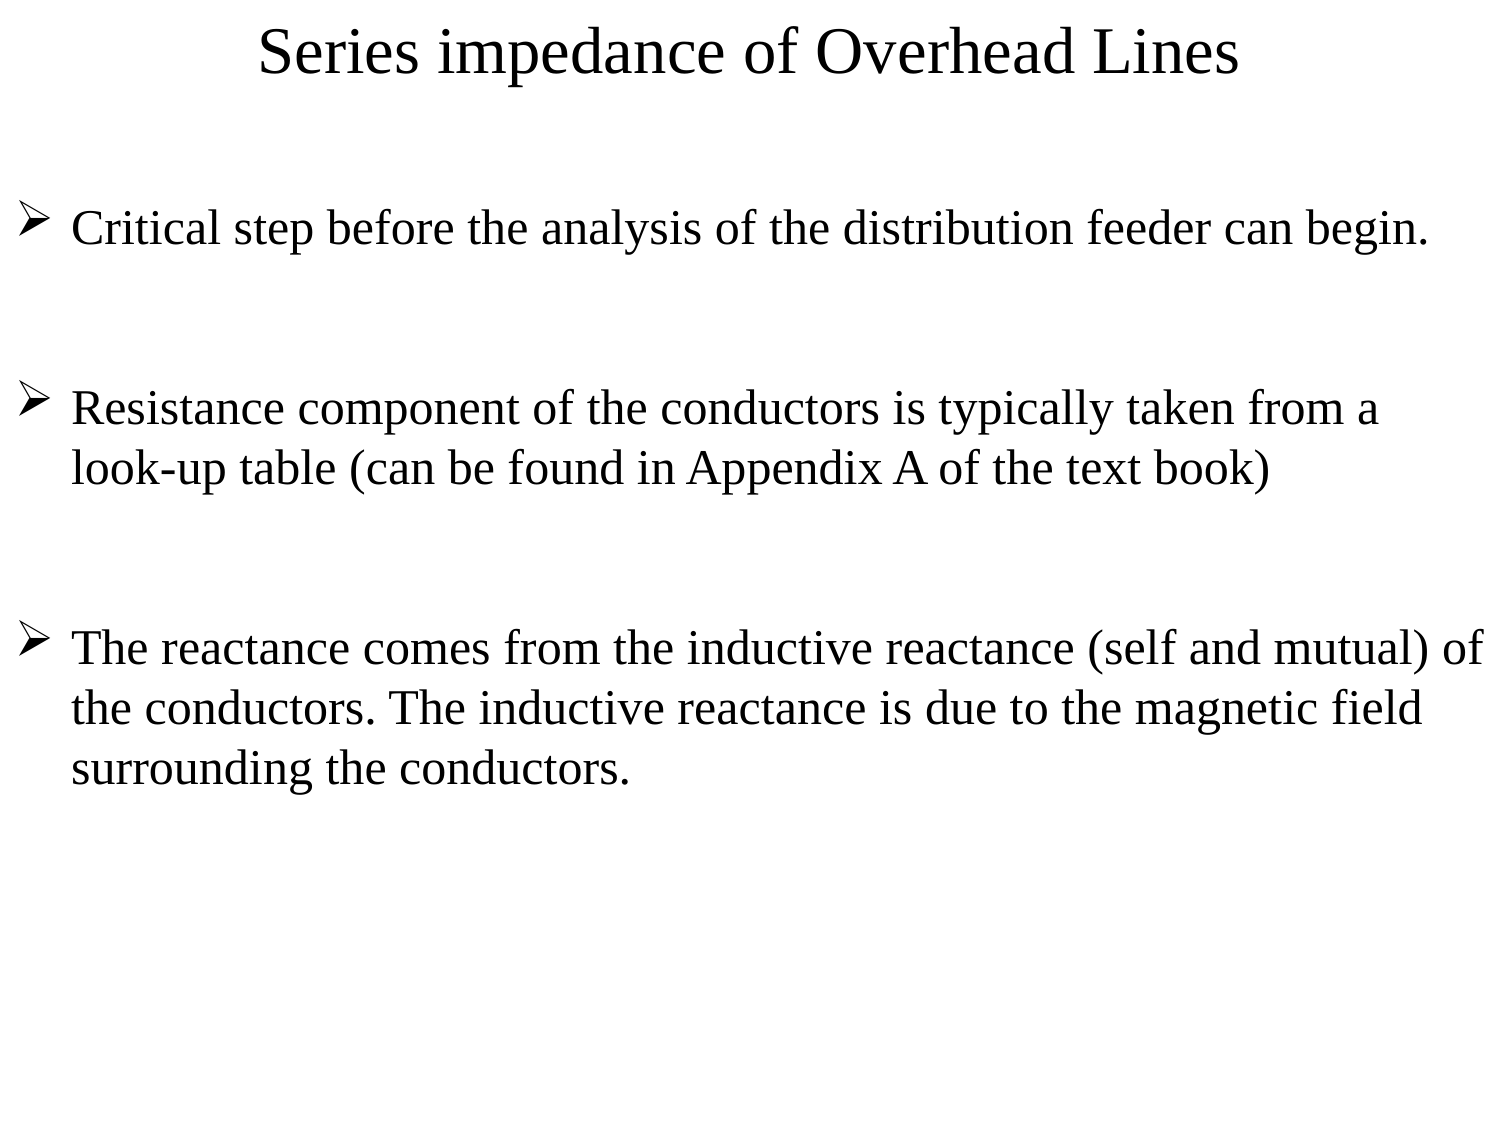

Series impedance of Overhead Lines

Critical step before the analysis of the distribution feeder can begin.

Resistance component of the conductors is typically taken from a look-up table (can be found in Appendix A of the text book)

The reactance comes from the inductive reactance (self and mutual) of the conductors. The inductive reactance is due to the magnetic field surrounding the conductors.